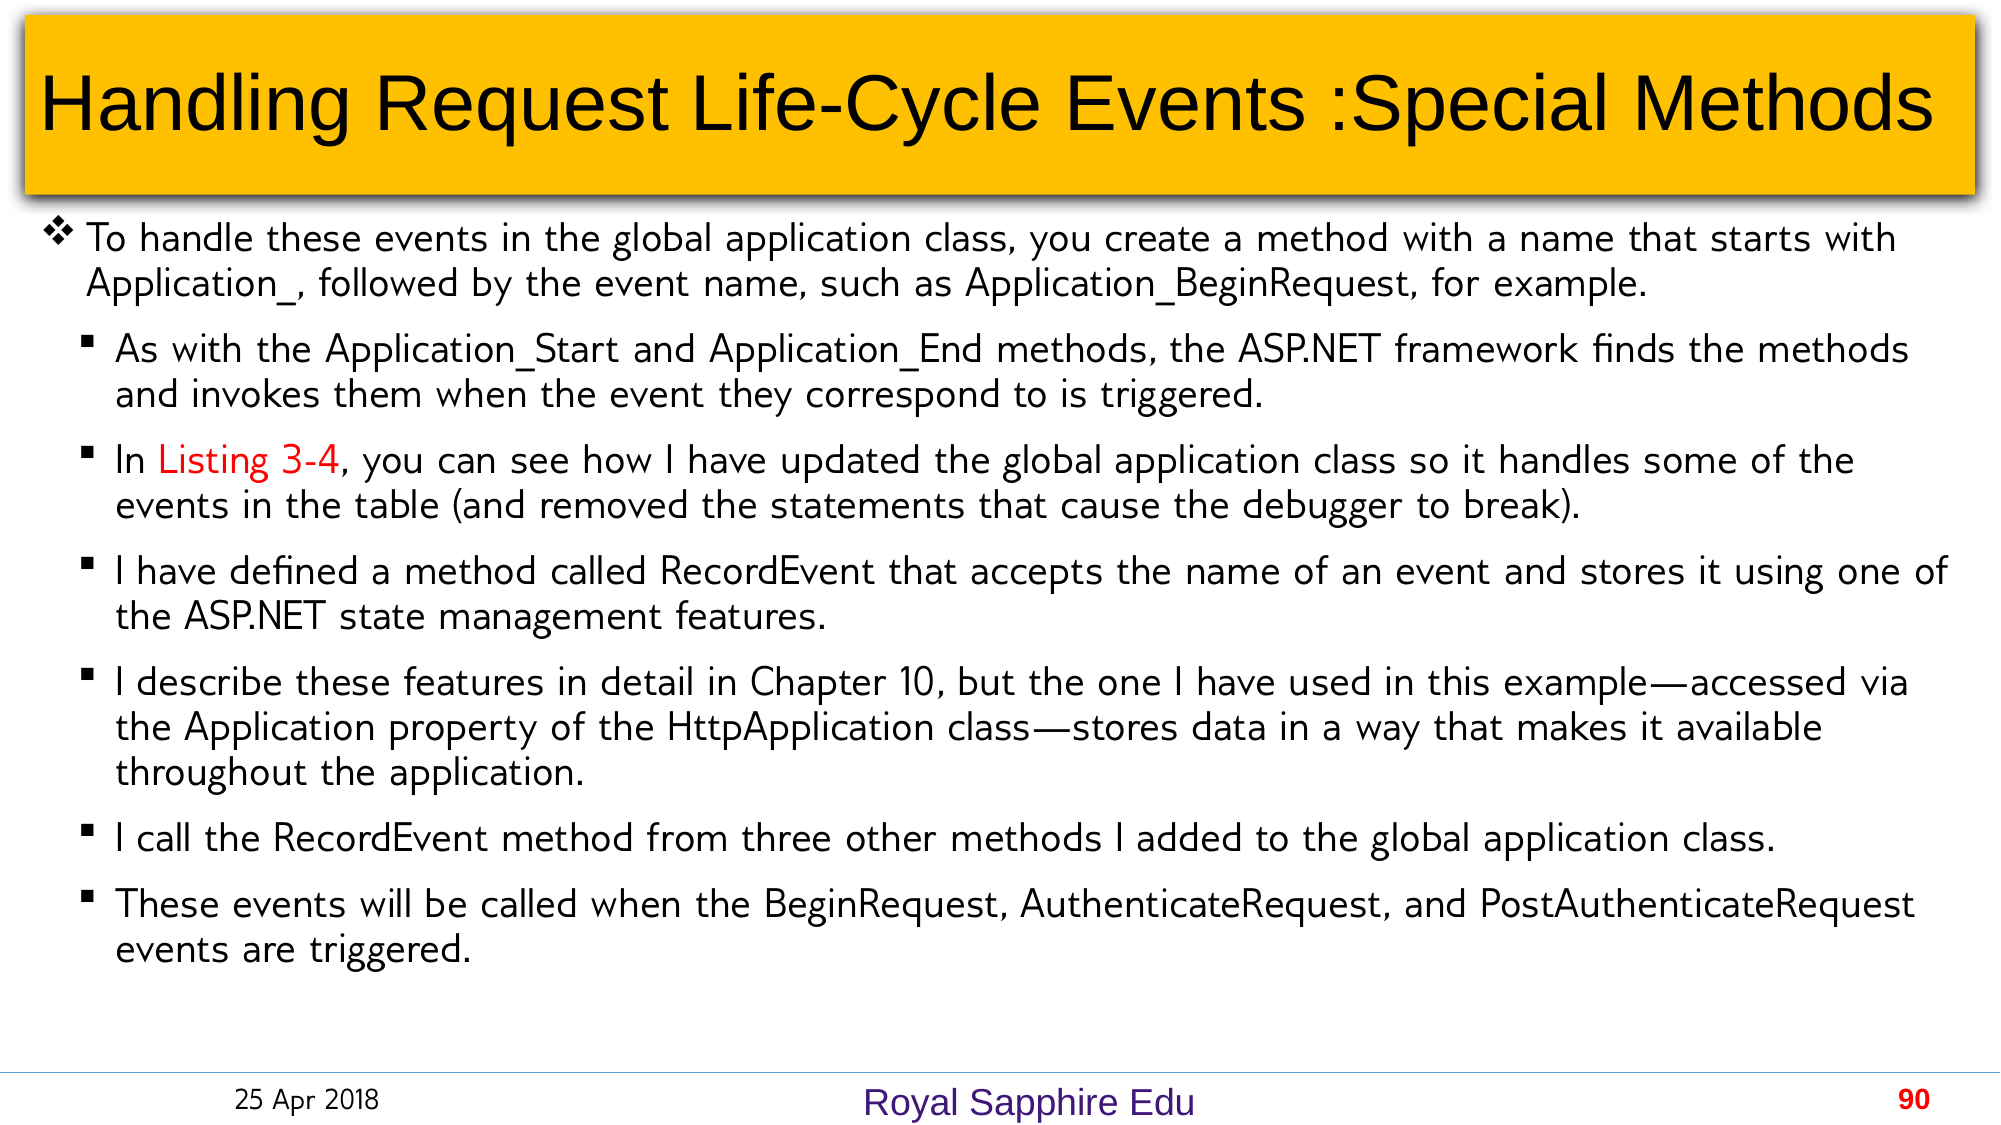

# Handling Request Life-Cycle Events :Special Methods
To handle these events in the global application class, you create a method with a name that starts with Application_, followed by the event name, such as Application_BeginRequest, for example.
As with the Application_Start and Application_End methods, the ASP.NET framework finds the methods and invokes them when the event they correspond to is triggered.
In Listing 3-4, you can see how I have updated the global application class so it handles some of the events in the table (and removed the statements that cause the debugger to break).
I have defined a method called RecordEvent that accepts the name of an event and stores it using one of the ASP.NET state management features.
I describe these features in detail in Chapter 10, but the one I have used in this example—accessed via the Application property of the HttpApplication class—stores data in a way that makes it available throughout the application.
I call the RecordEvent method from three other methods I added to the global application class.
These events will be called when the BeginRequest, AuthenticateRequest, and PostAuthenticateRequest events are triggered.
25 Apr 2018
90